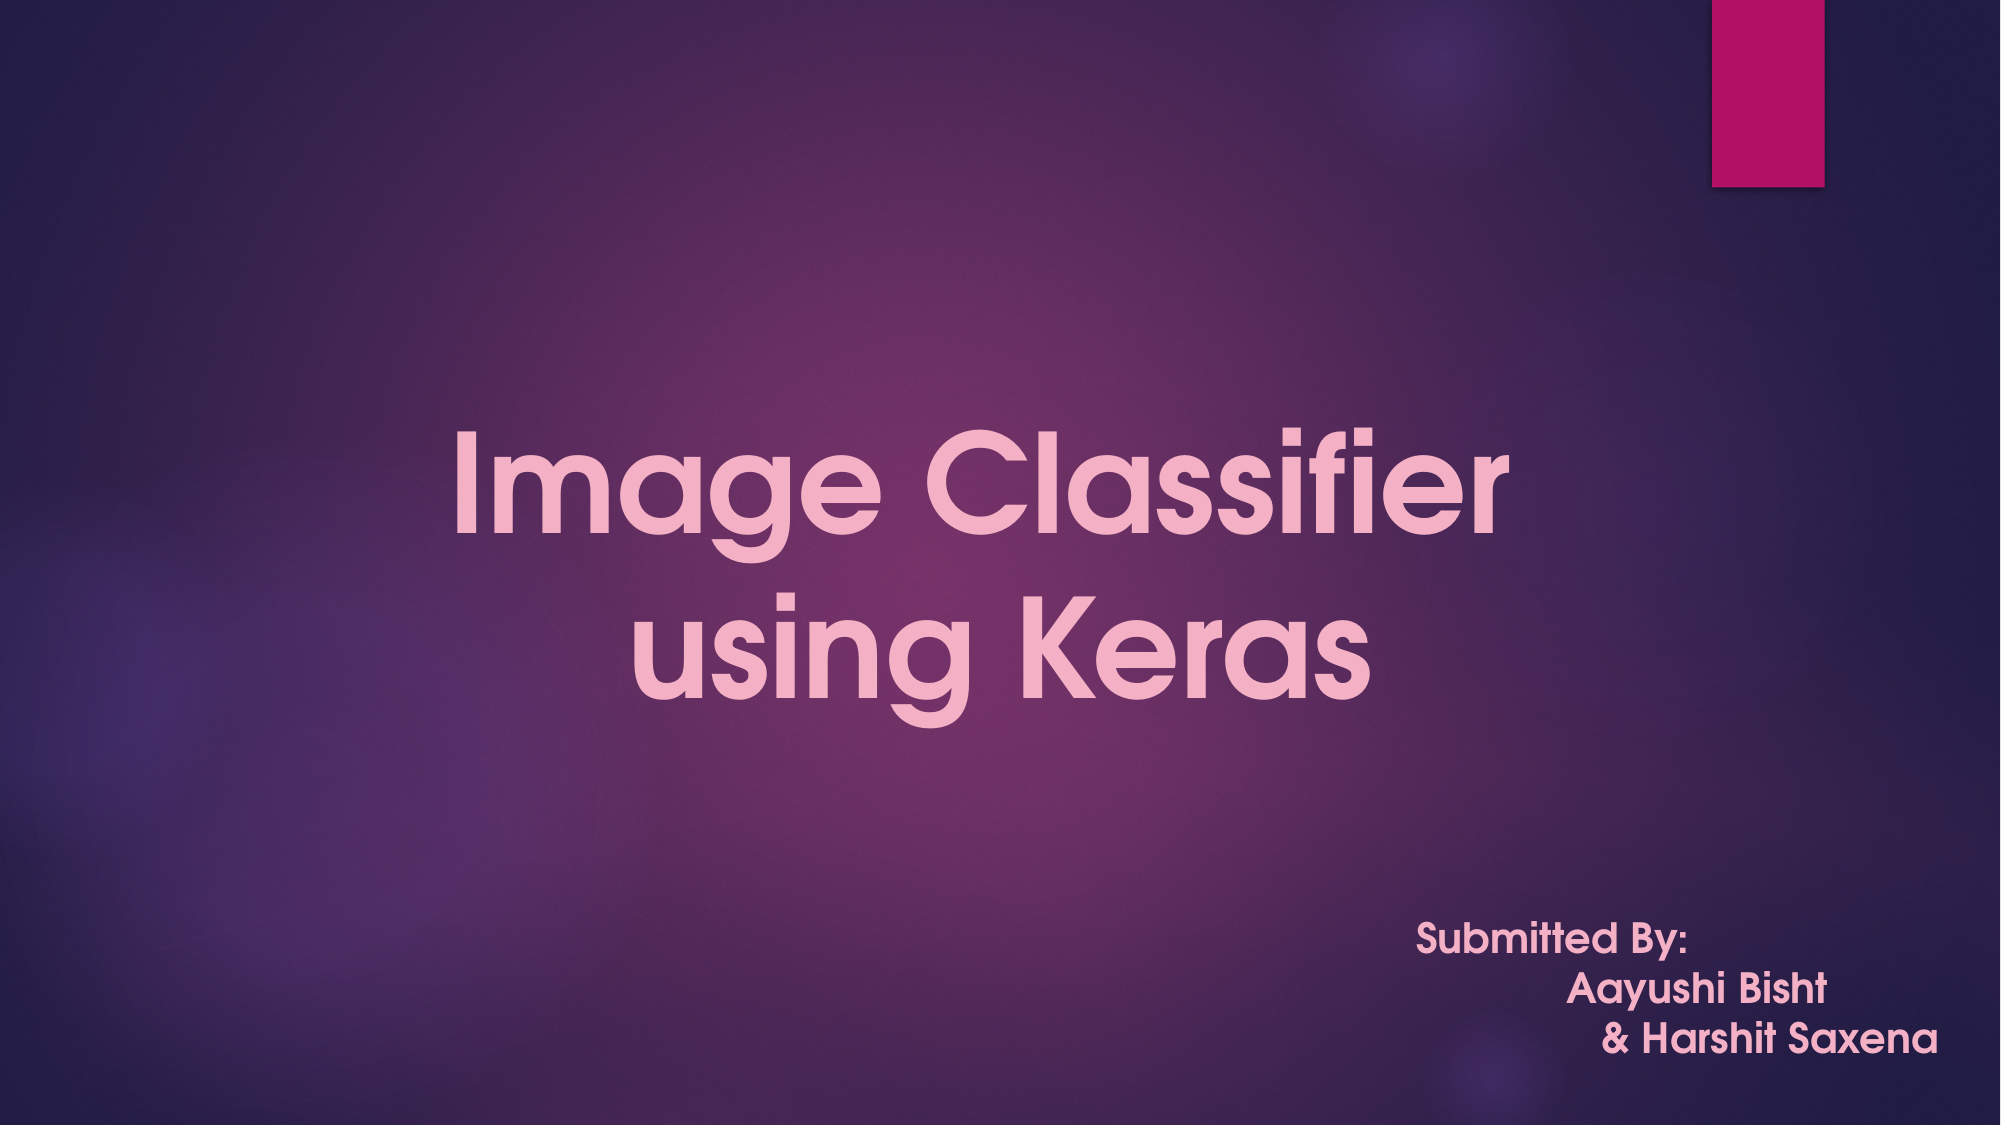

Image Classifier
using Keras
Submitted By:
	Aayushi Bisht
	   & Harshit Saxena